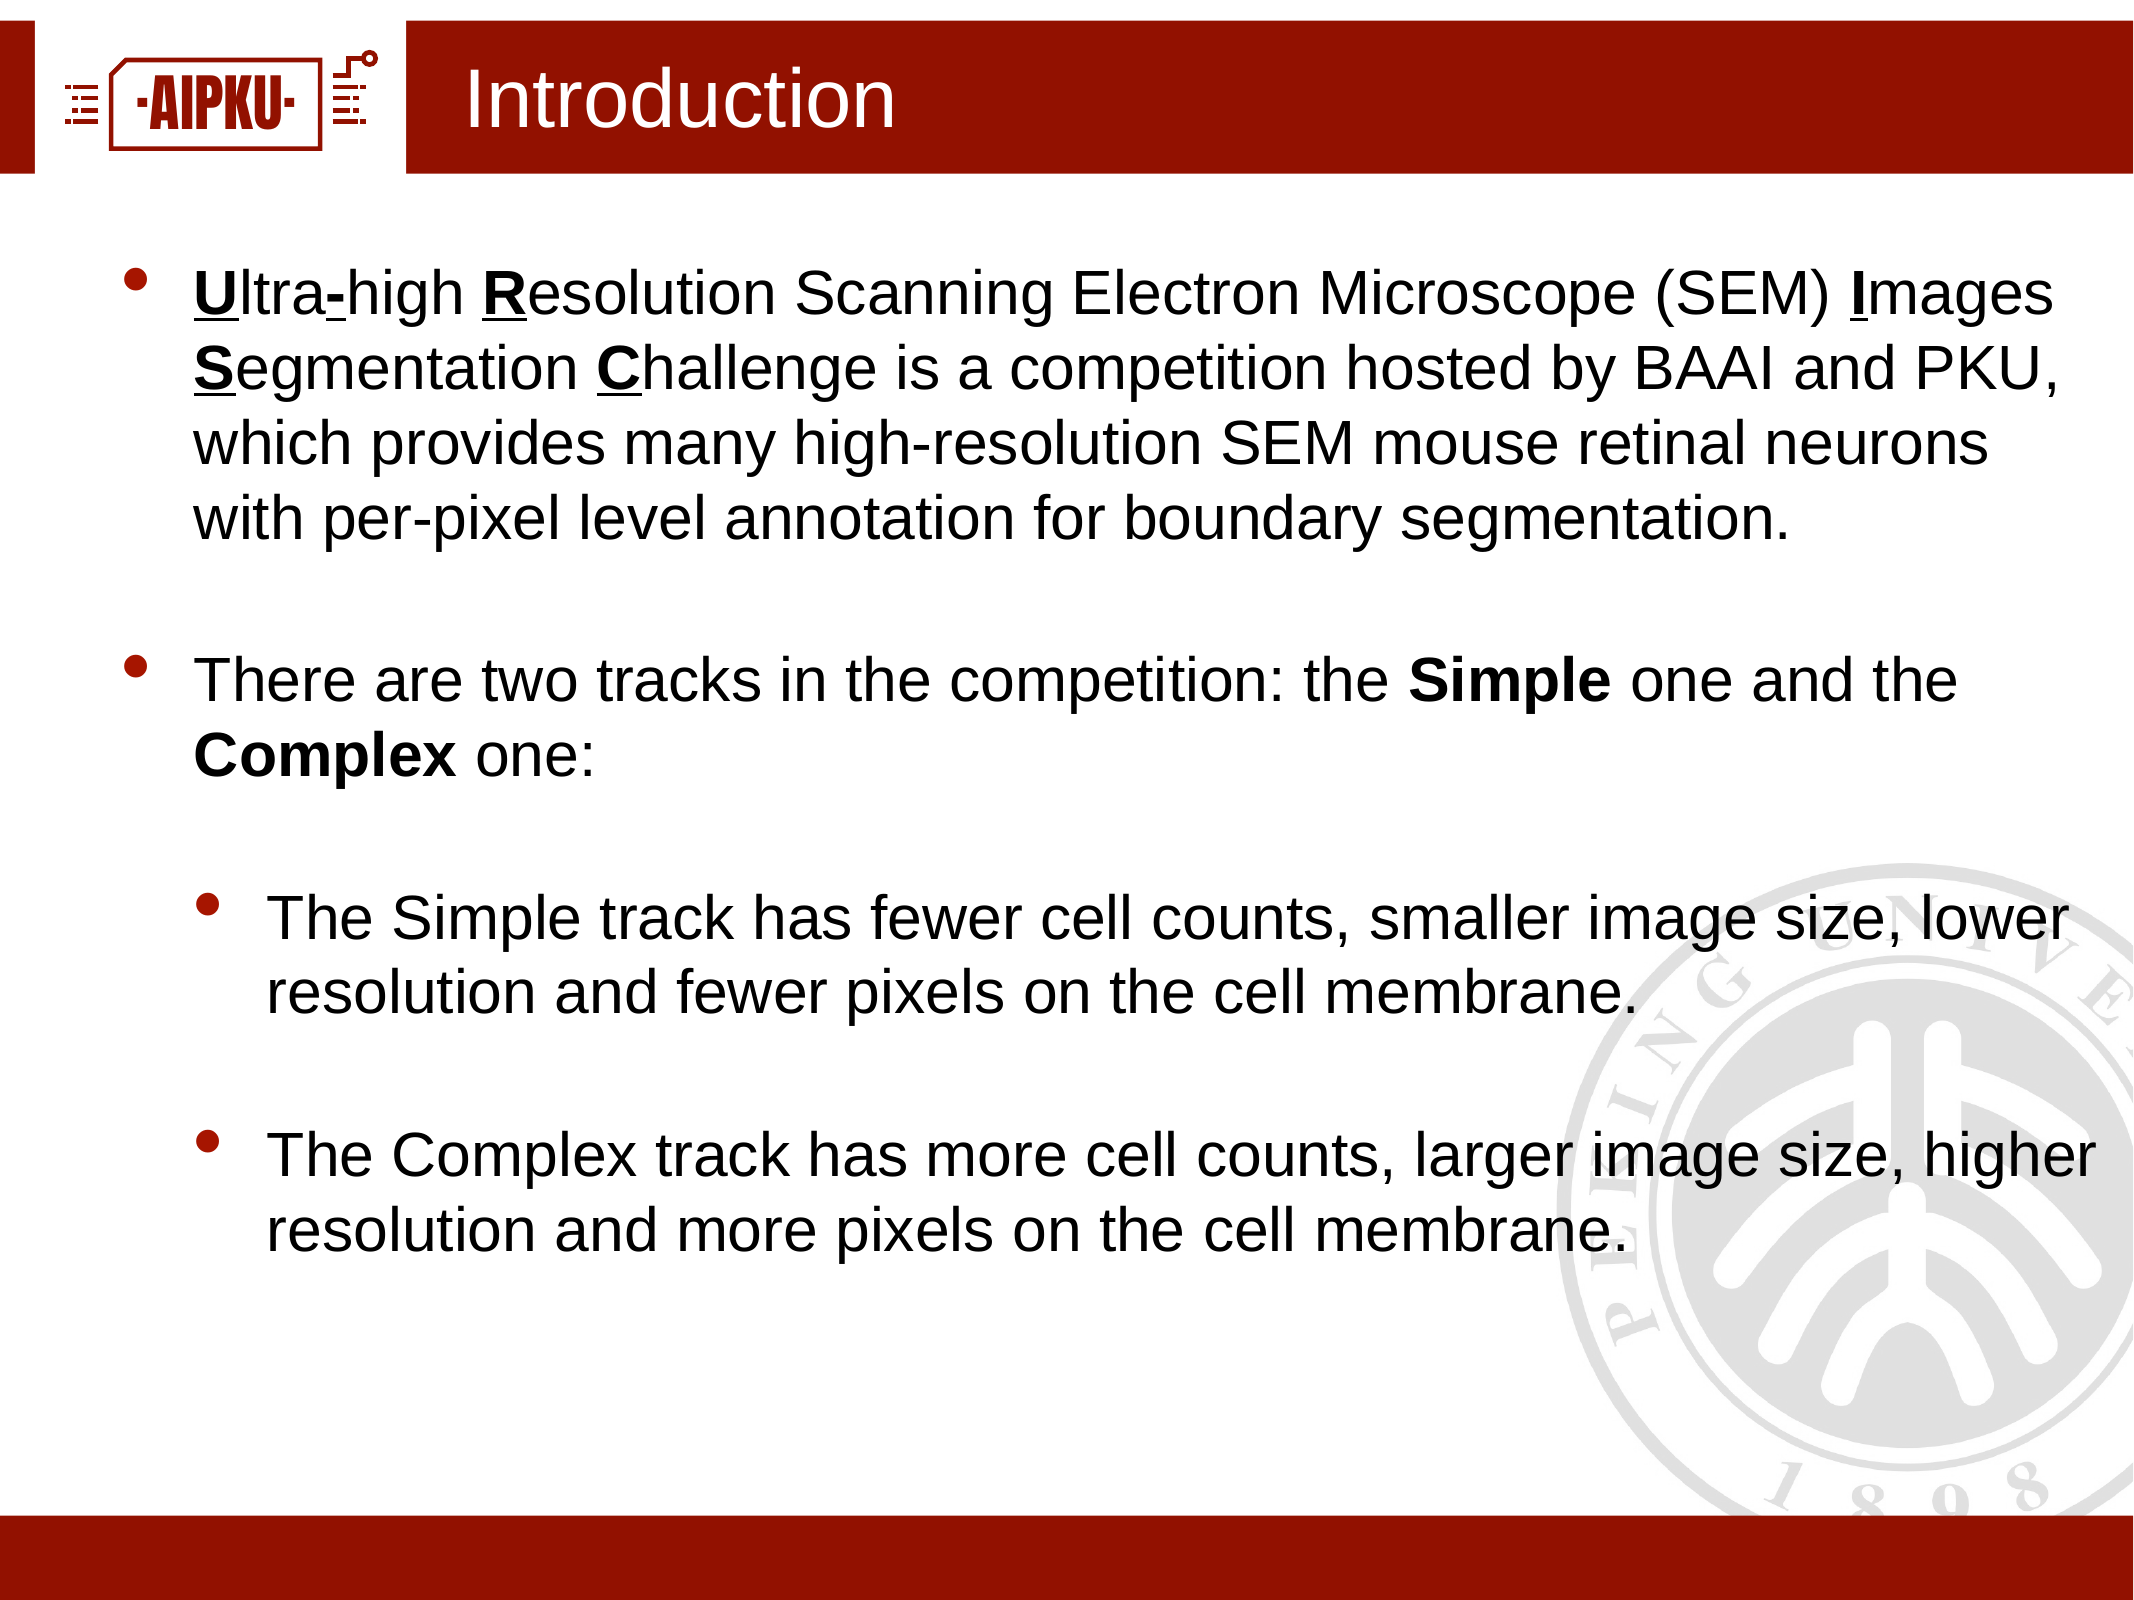

# Introduction
Ultra-high Resolution Scanning Electron Microscope (SEM) Images Segmentation Challenge is a competition hosted by BAAI and PKU, which provides many high-resolution SEM mouse retinal neurons with per-pixel level annotation for boundary segmentation.
There are two tracks in the competition: the Simple one and the Complex one:
The Simple track has fewer cell counts, smaller image size, lower resolution and fewer pixels on the cell membrane.
The Complex track has more cell counts, larger image size, higher resolution and more pixels on the cell membrane.